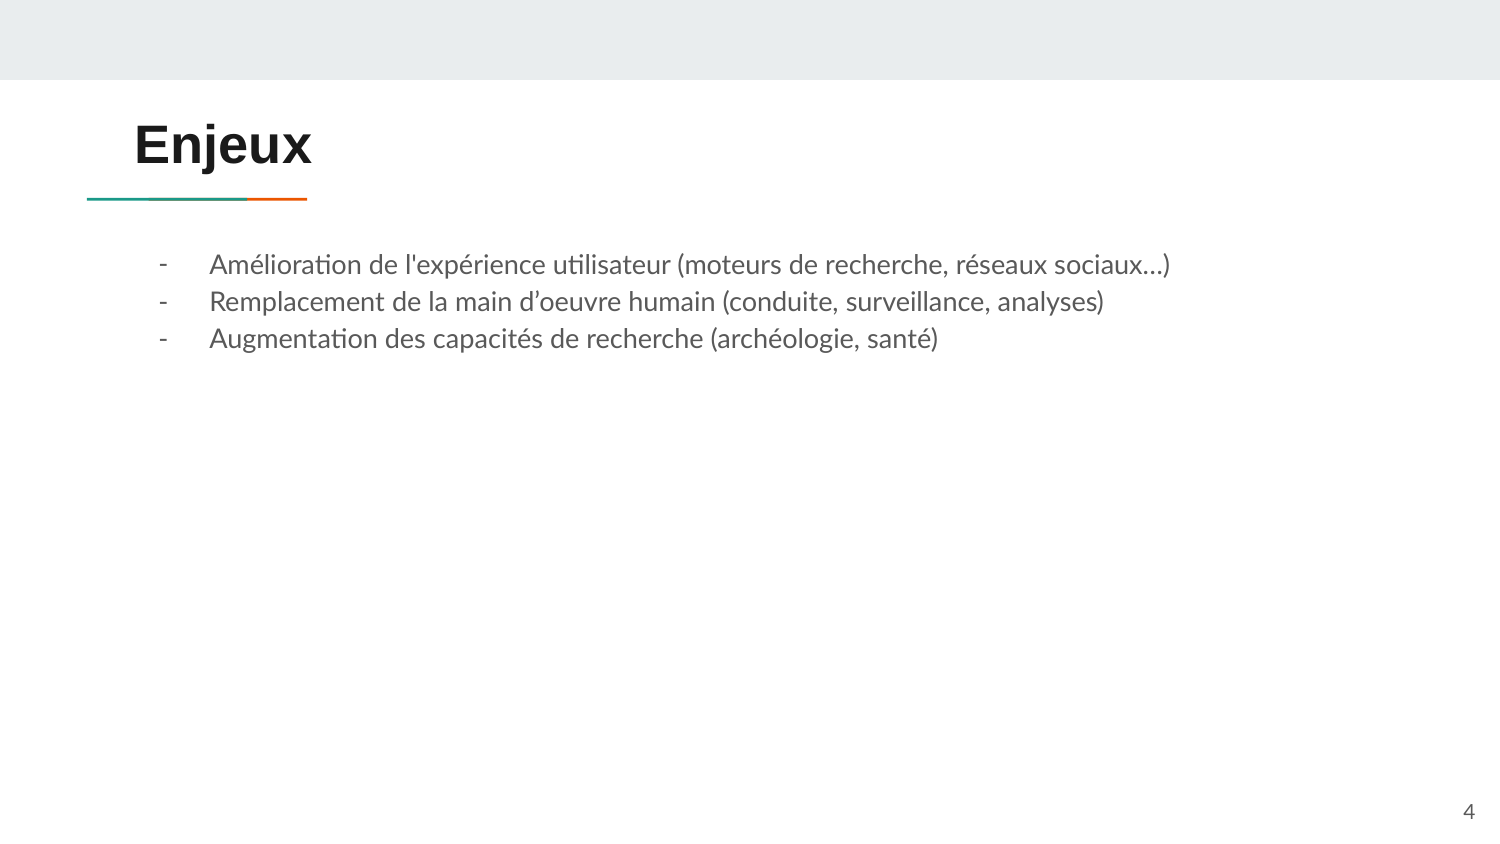

# Enjeux

Amélioration de l'expérience utilisateur (moteurs de recherche, réseaux sociaux…)
Remplacement de la main d’oeuvre humain (conduite, surveillance, analyses)
Augmentation des capacités de recherche (archéologie, santé)
4